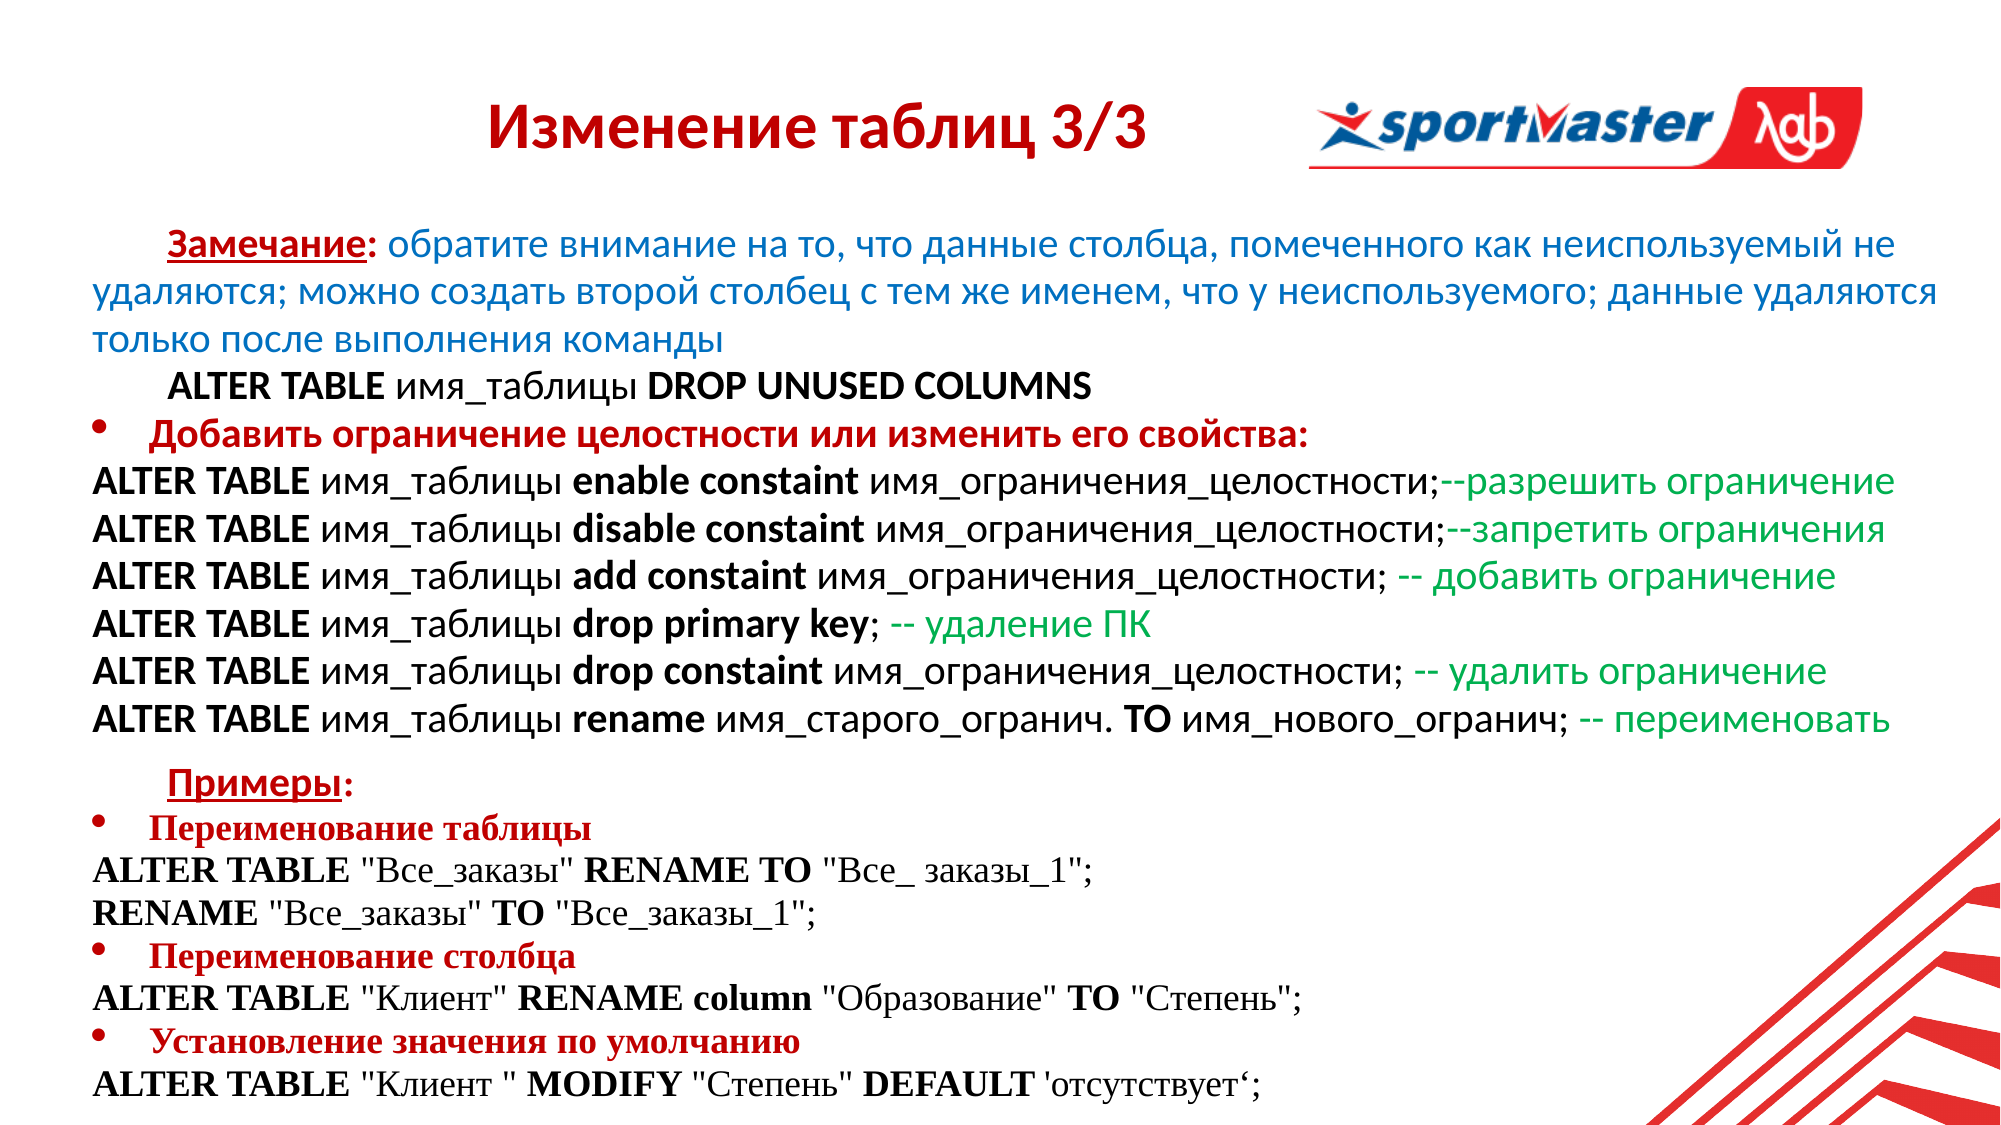

Изменение таблиц 3/3
Замечание: обратите внимание на то, что данные столбца, помеченного как неиспользуемый не удаляются; можно создать второй столбец с тем же именем, что у неиспользуемого; данные удаляются только после выполнения команды
ALTER TABLE имя_таблицы DROP UNUSED COLUMNS
Добавить ограничение целостности или изменить его свойства:
ALTER TABLE имя_таблицы enable constaint имя_ограничения_целостности;--разрешить ограничение
ALTER TABLE имя_таблицы disable constaint имя_ограничения_целостности;--запретить ограничения
ALTER TABLE имя_таблицы add constaint имя_ограничения_целостности; -- добавить ограничение
ALTER TABLE имя_таблицы drop primary key; -- удаление ПК
ALTER TABLE имя_таблицы drop constaint имя_ограничения_целостности; -- удалить ограничение
ALTER TABLE имя_таблицы rename имя_старого_огранич. TO имя_нового_огранич; -- переименовать
Примеры:
Переименование таблицы
ALTER TABLE "Все_заказы" RENAME TO "Все_ заказы_1";
RENAME "Все_заказы" TO "Все_заказы_1";
Переименование столбца
ALTER TABLE "Клиент" RENAME column "Образование" TO "Степень";
Установление значения по умолчанию
ALTER TABLE "Клиент " MODIFY "Степень" DEFAULT 'отсутствует‘;